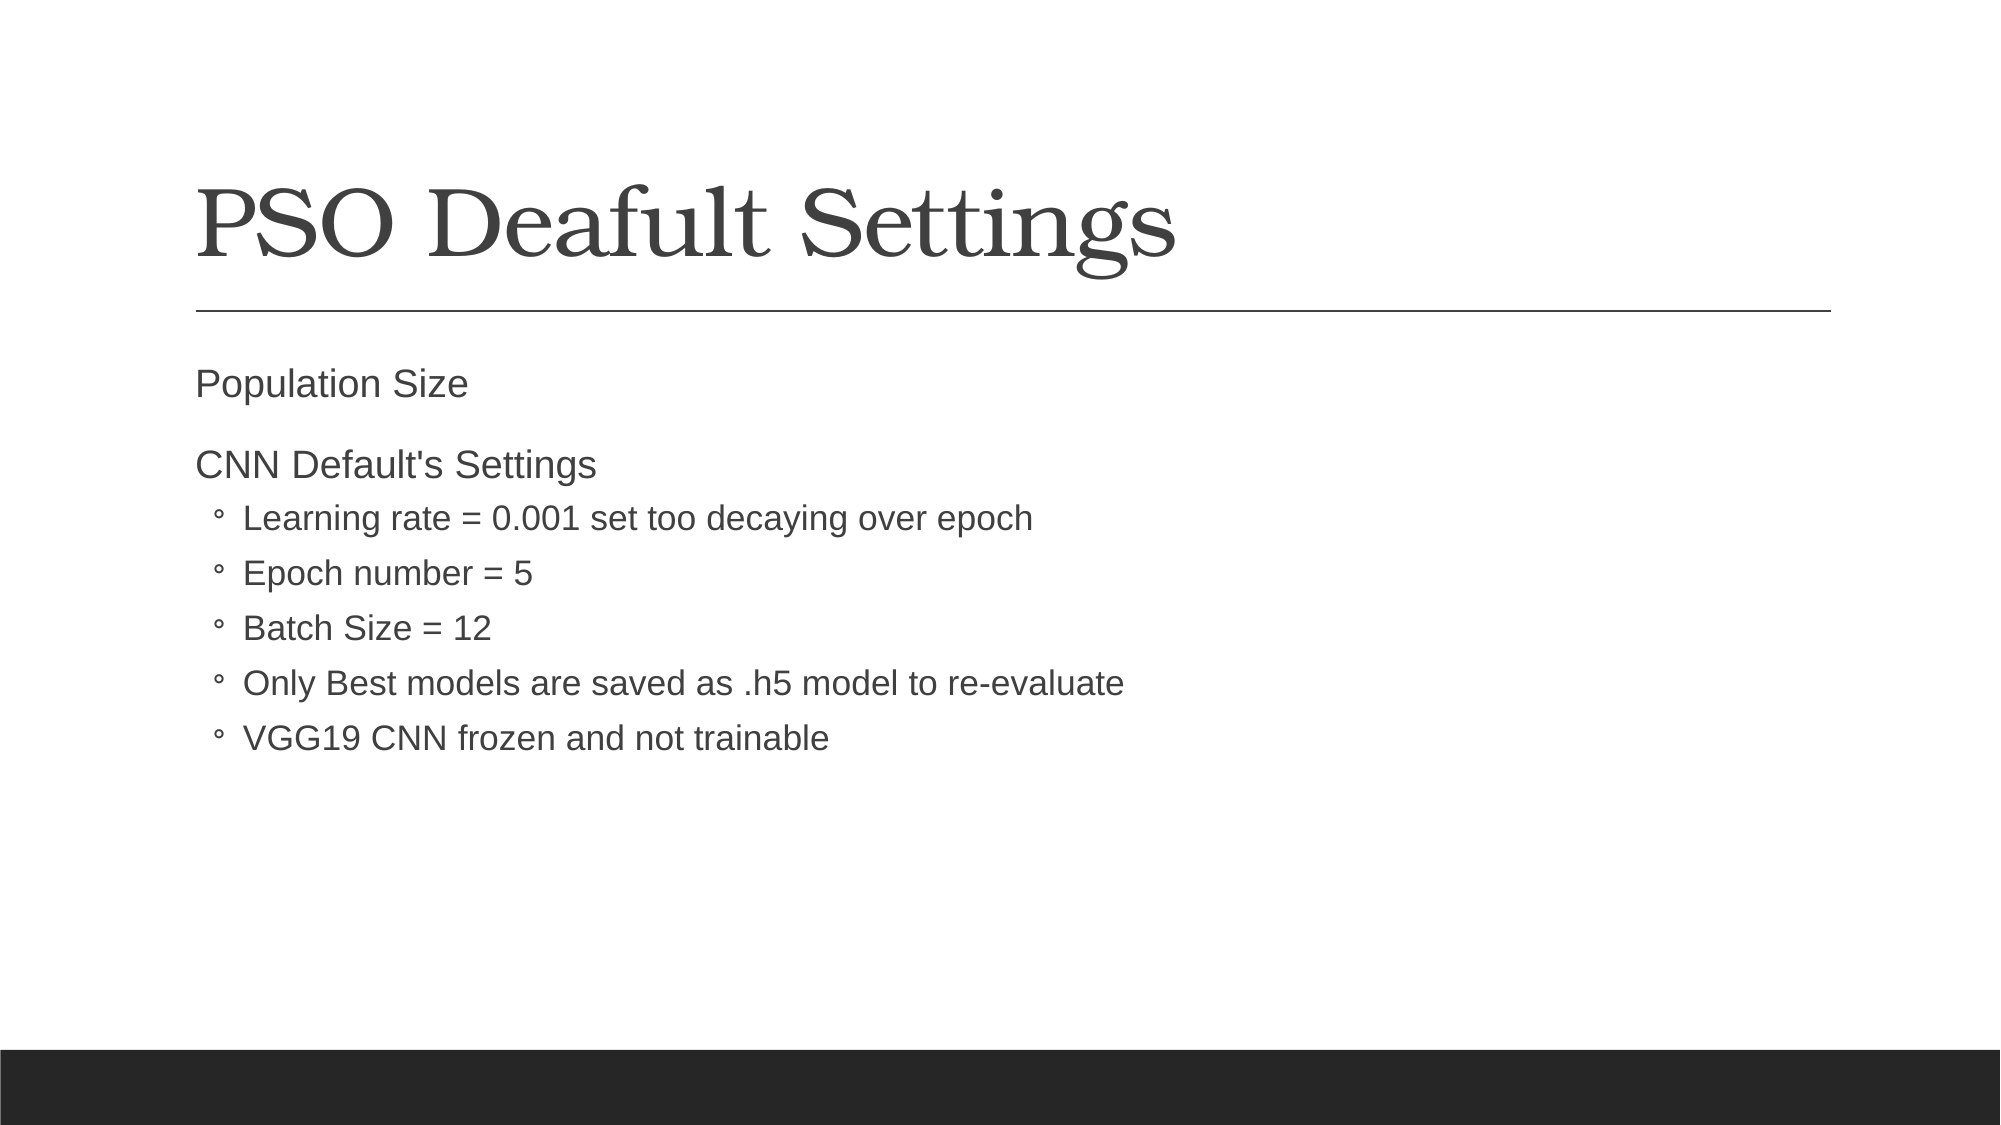

# PSO Deafult Settings
Population Size
CNN Default's Settings
Learning rate = 0.001 set too decaying over epoch
Epoch number = 5
Batch Size = 12
Only Best models are saved as .h5 model to re-evaluate
VGG19 CNN frozen and not trainable